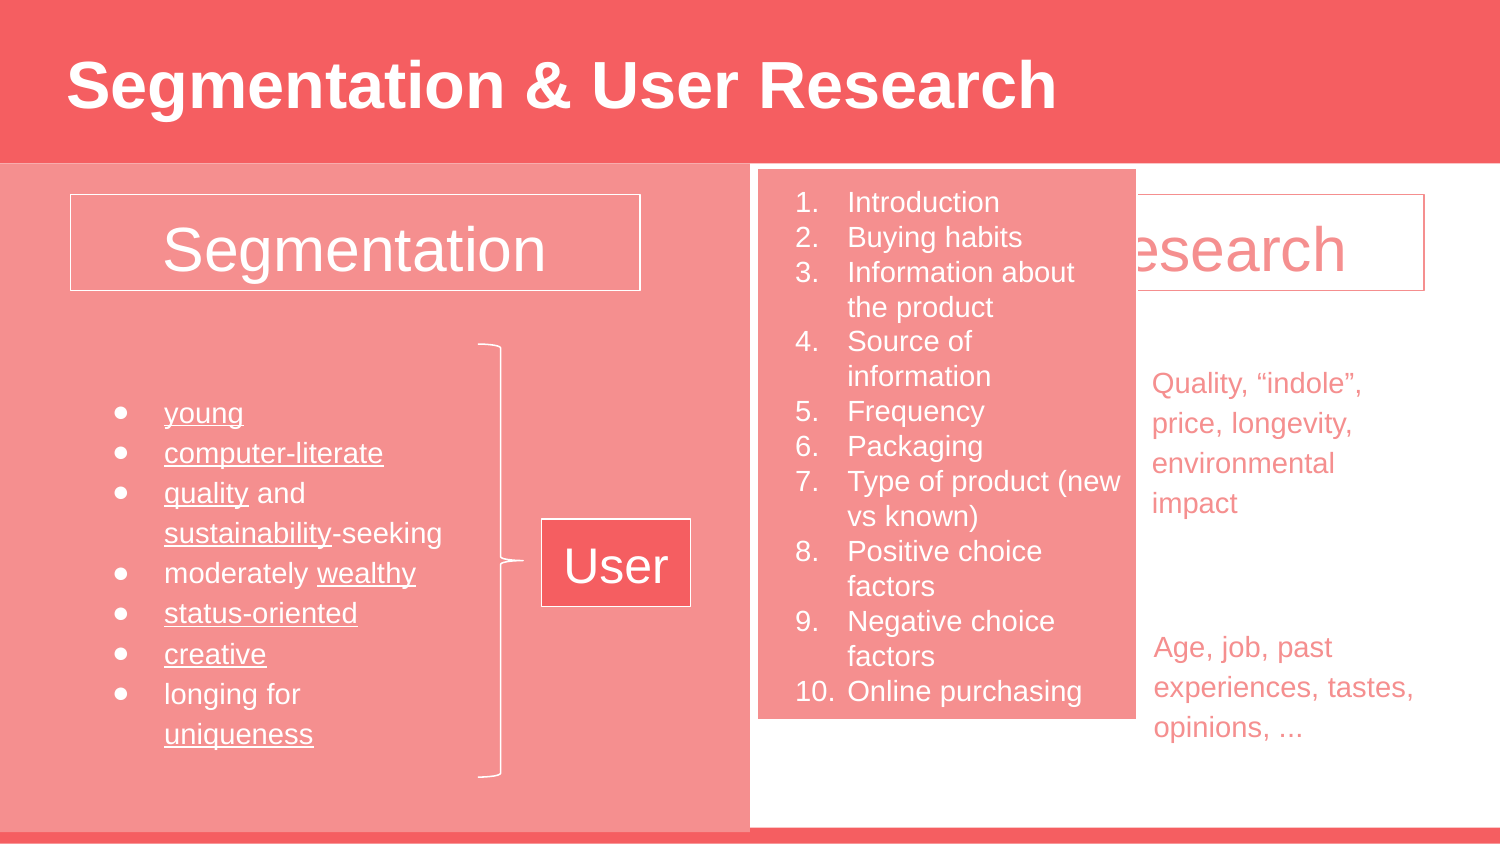

# Segmentation & User Research

Introduction
Buying habits
Information about the product
Source of information
Frequency
Packaging
Type of product (new vs known)
Positive choice factors
Negative choice factors
Online purchasing
Segmentation
User Research

Quality, “indole”, price, longevity, environmental impact
Interview
young
computer-literate
quality and sustainability-seeking
moderately wealthy
status-oriented
creative
longing for uniqueness
User
Age, job, past experiences, tastes, opinions, ...
Survey